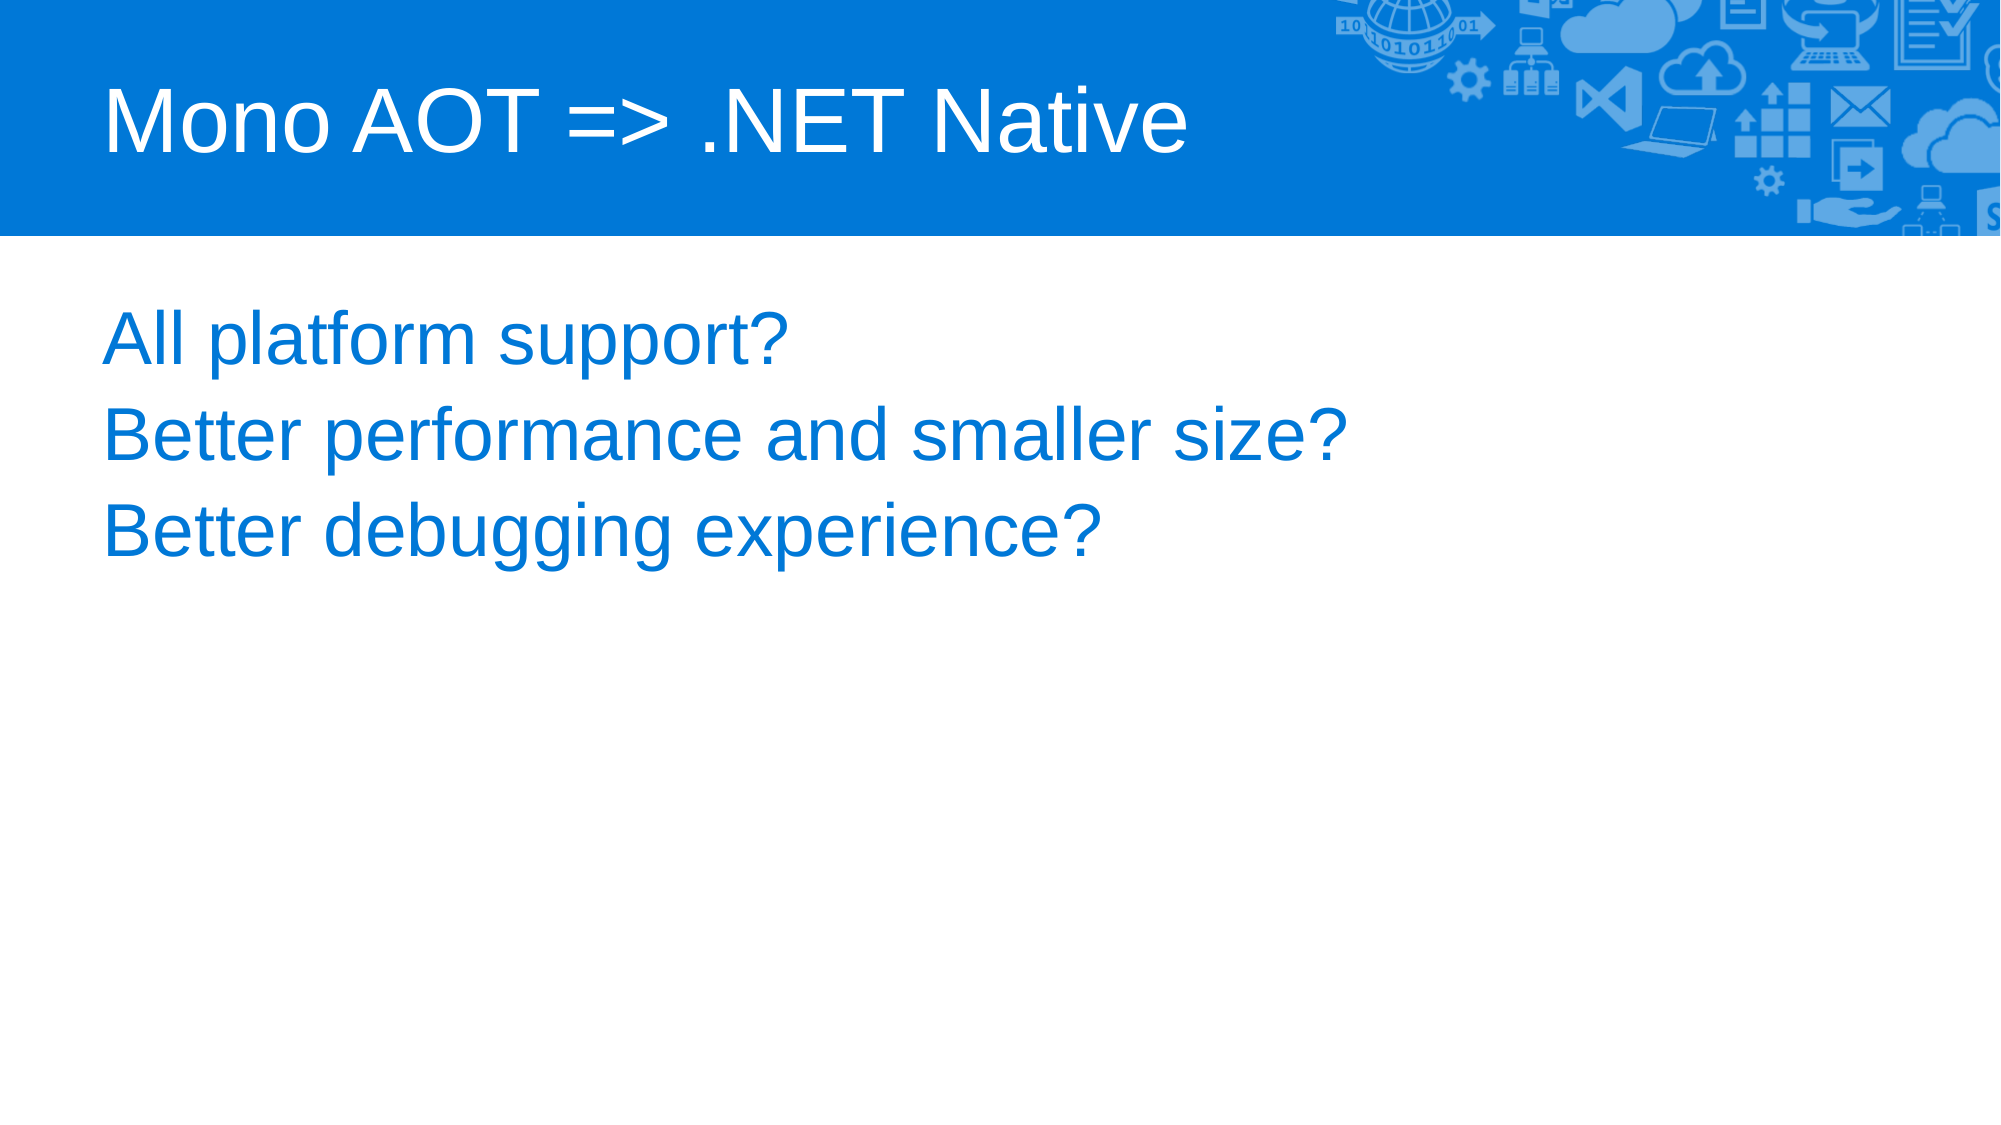

# Mono AOT => .NET Native
All platform support?
Better performance and smaller size?
Better debugging experience?